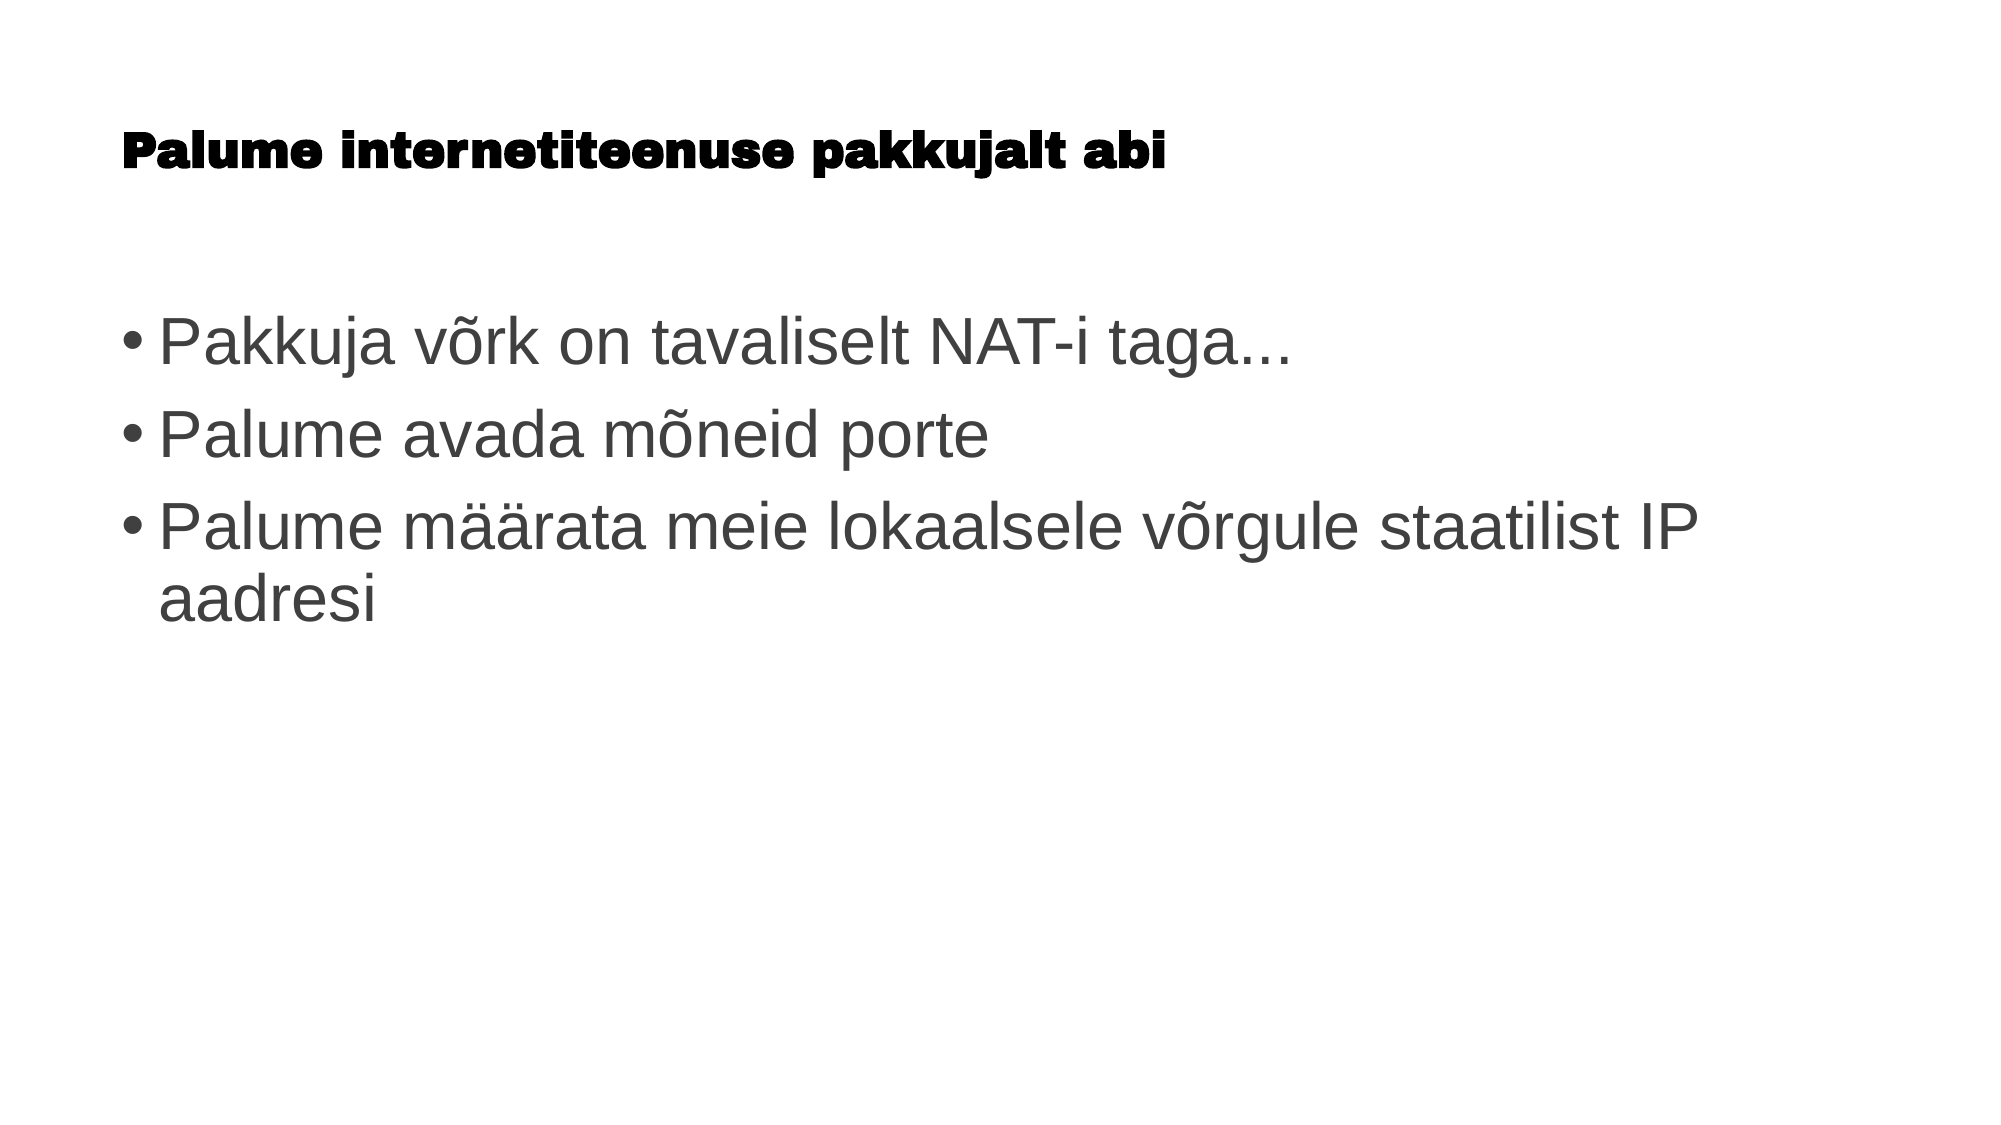

# Palume internetiteenuse pakkujalt abi
Pakkuja võrk on tavaliselt NAT-i taga...
Palume avada mõneid porte
Palume määrata meie lokaalsele võrgule staatilist IP aadresi